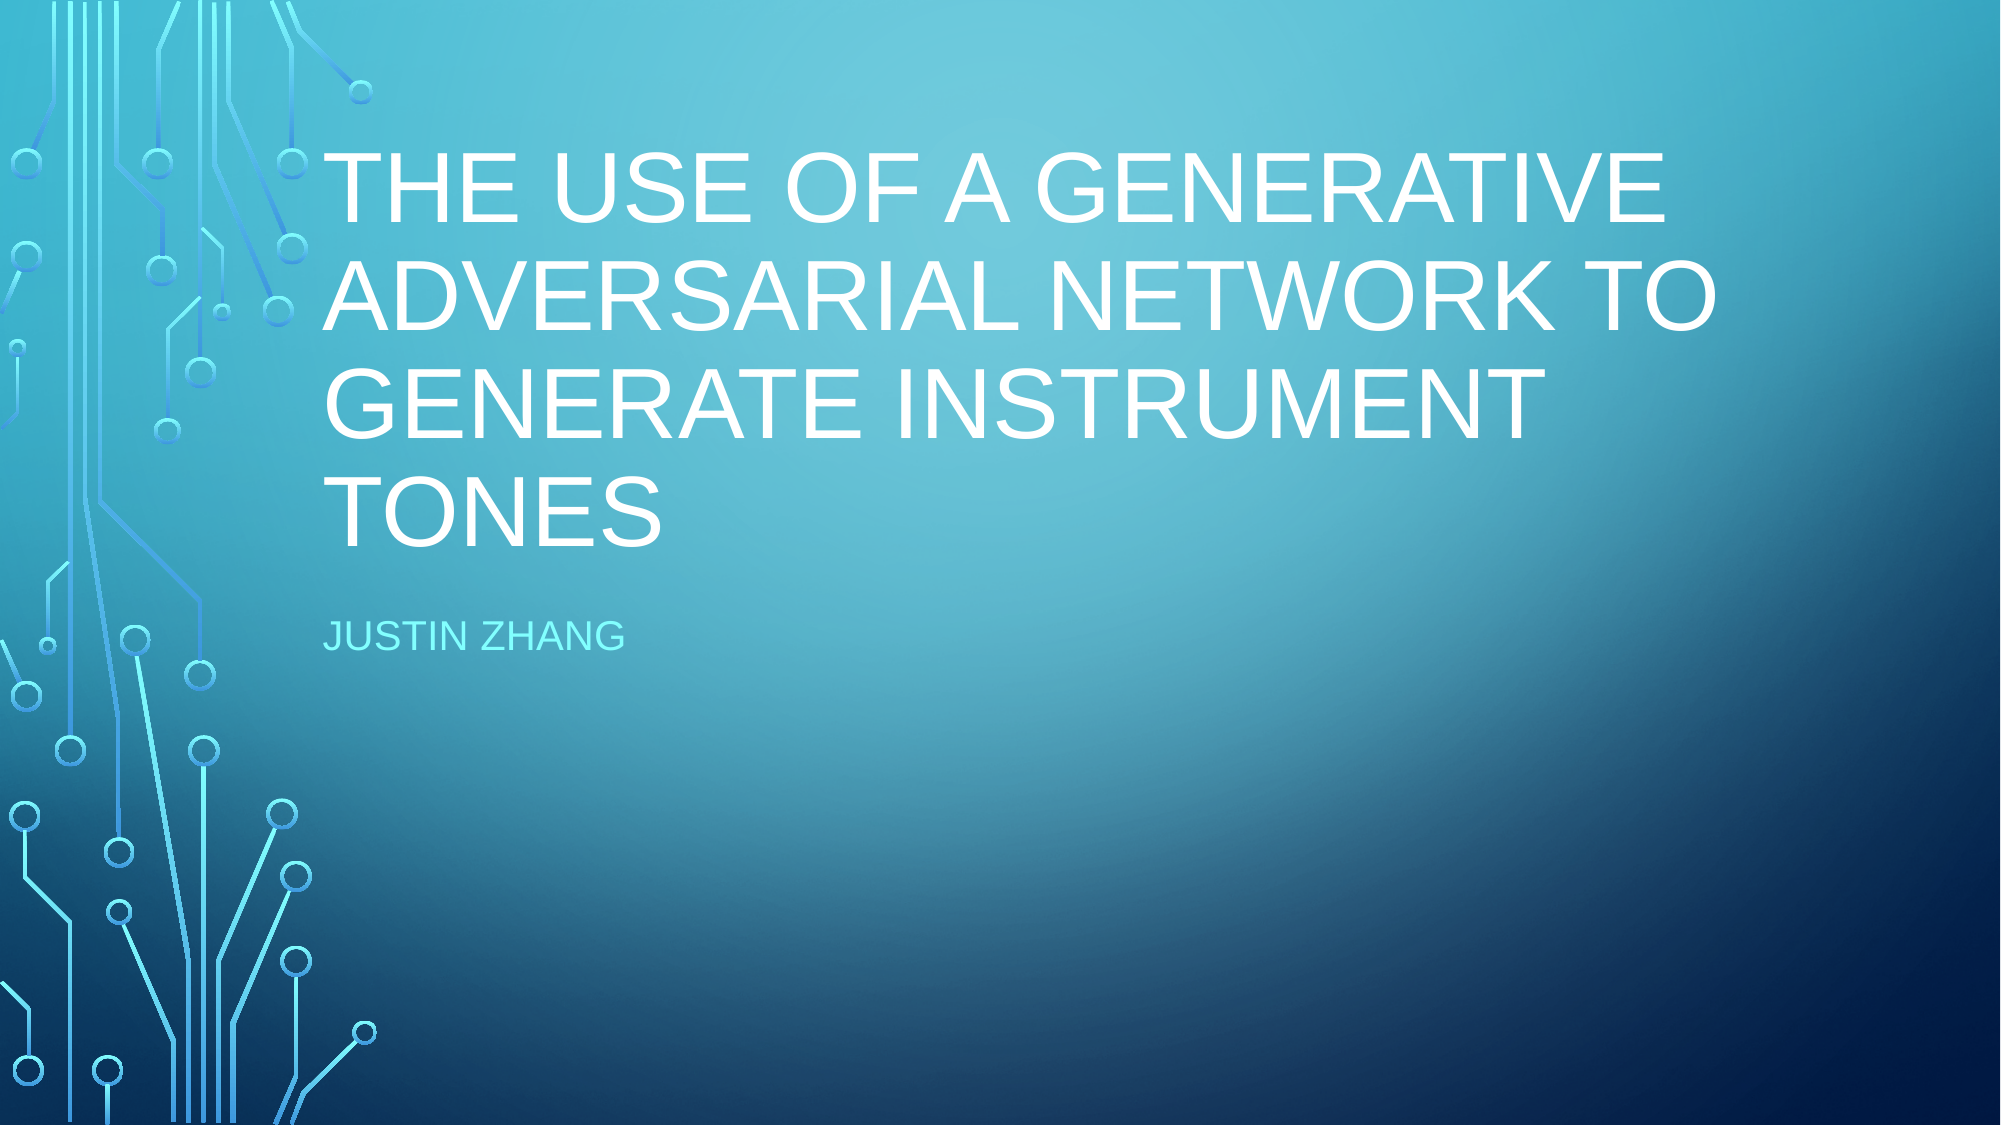

# The use of a Generative adversarial network to generate instrument tones
Justin Zhang